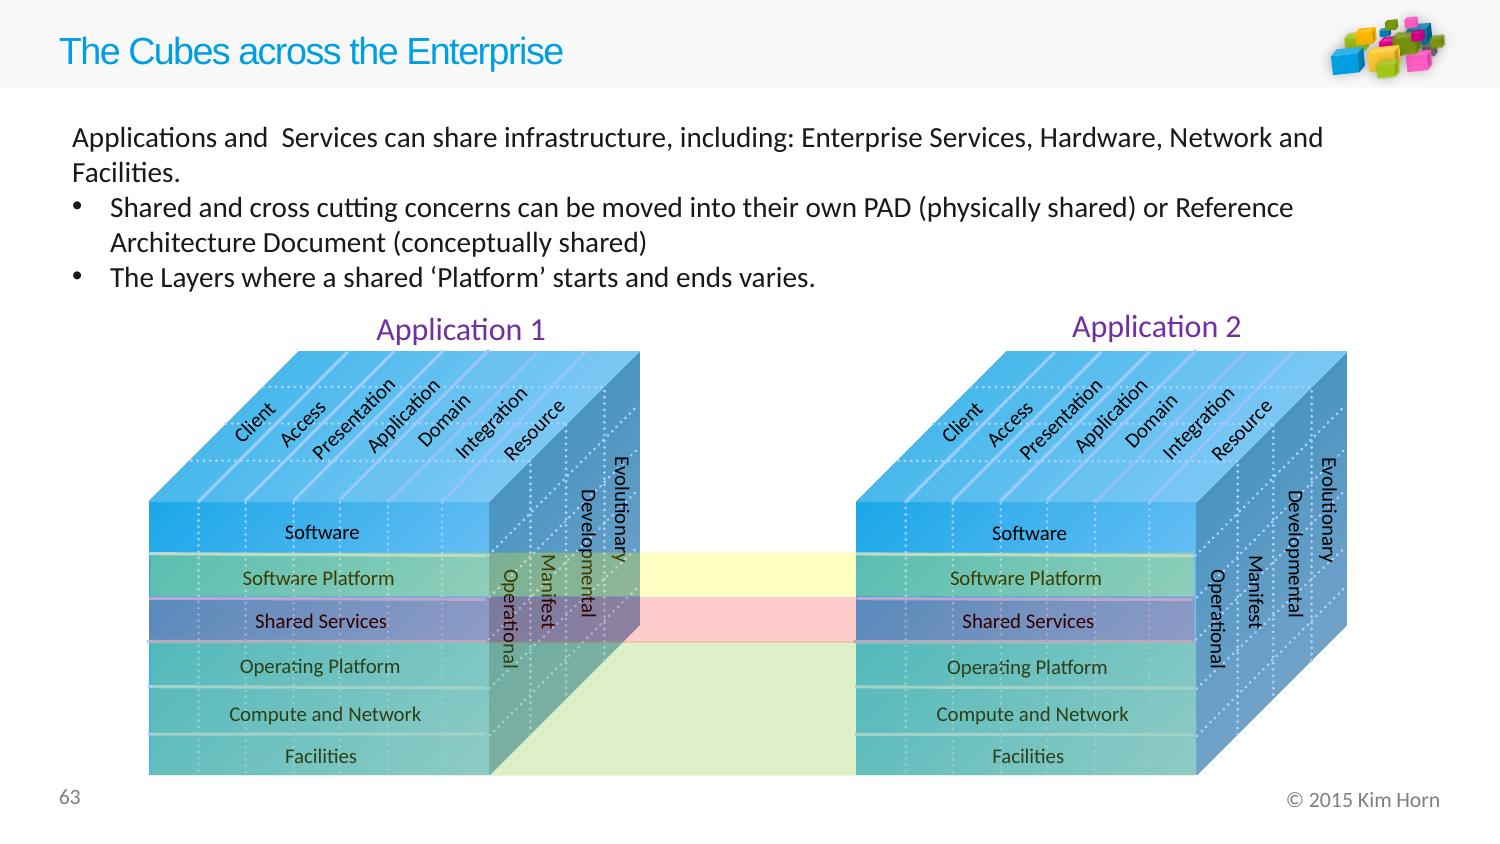

# The Cubes across the Enterprise
Applications and  Services can share infrastructure, including: Enterprise Services, Hardware, Network and Facilities.
Shared and cross cutting concerns can be moved into their own PAD (physically shared) or Reference Architecture Document (conceptually shared)
The Layers where a shared ‘Platform’ starts and ends varies.
System 1
System 2
Application 2
Application 1

Application
Presentation
Domain
Client
Integration
Access

Resource

Evolutionary

Software
Developmental

Software Platform
Manifest

Operational
Shared Services

Operating Platform

Compute and Network

Facilities

Application
Presentation
Domain
Client
Integration
Access

Resource

Evolutionary

Software
Developmental

Software Platform
Manifest

Operational
Shared Services

Operating Platform

Compute and Network

Facilities